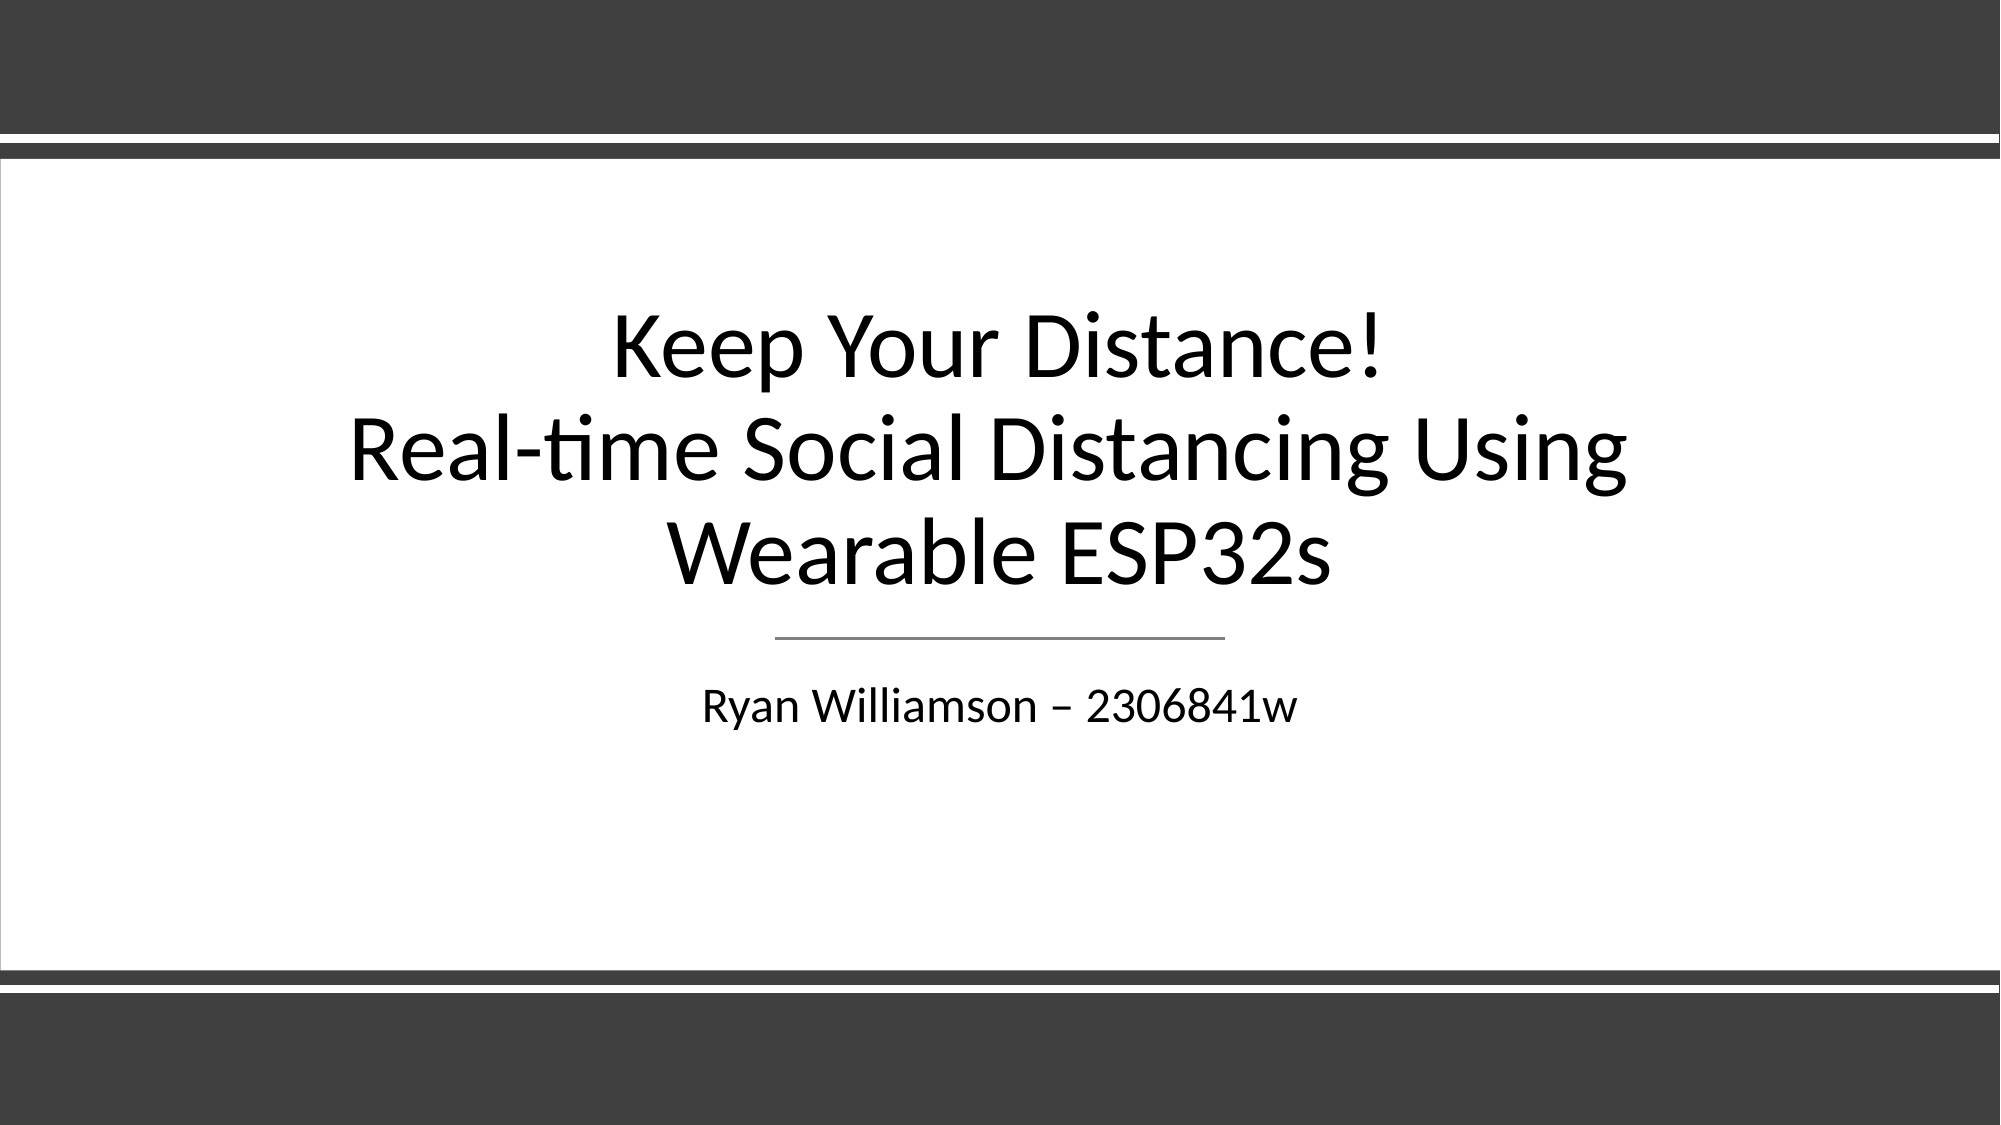

# Keep Your Distance! Real-time Social Distancing Using Wearable ESP32s
Ryan Williamson – 2306841w